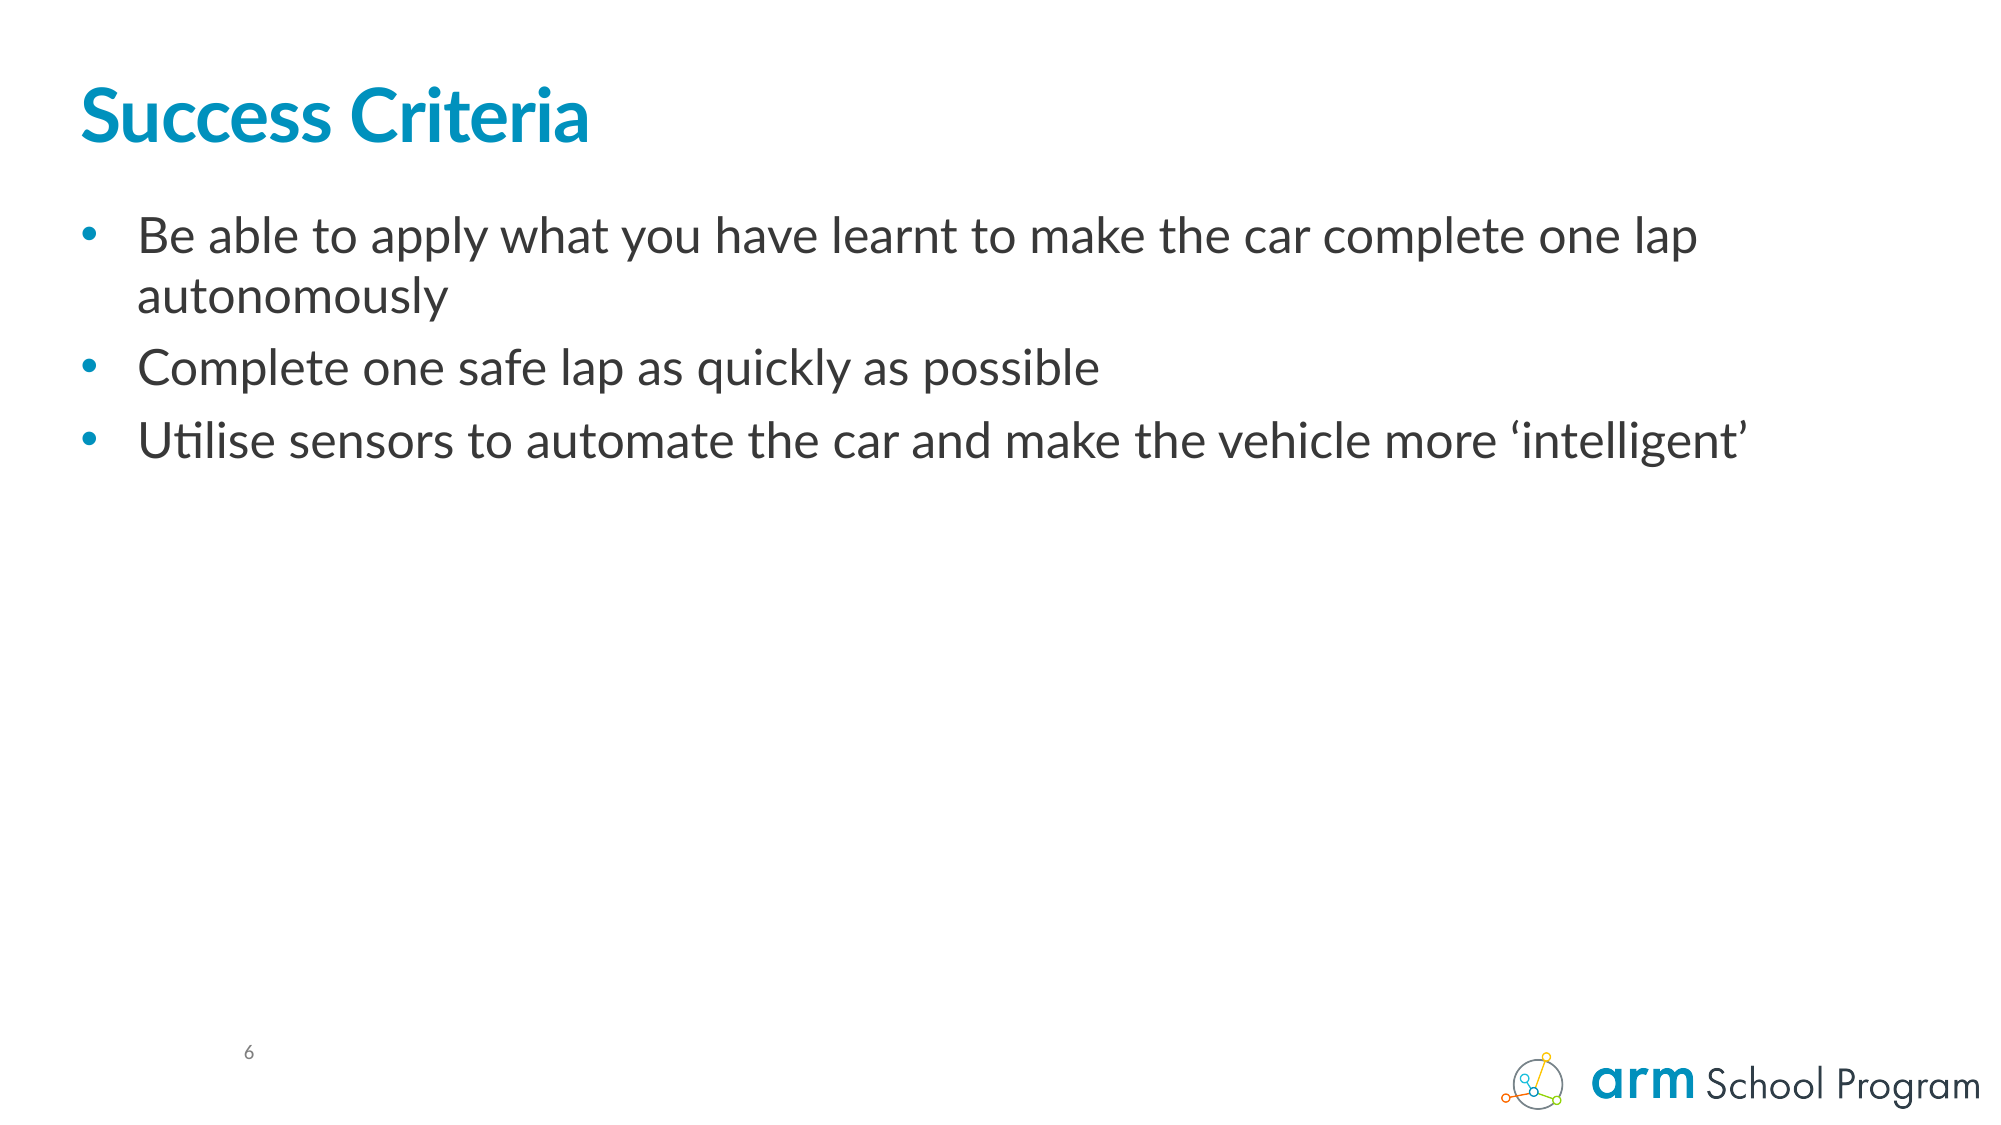

# Success Criteria
Be able to apply what you have learnt to make the car complete one lap autonomously
Complete one safe lap as quickly as possible
Utilise sensors to automate the car and make the vehicle more ‘intelligent’